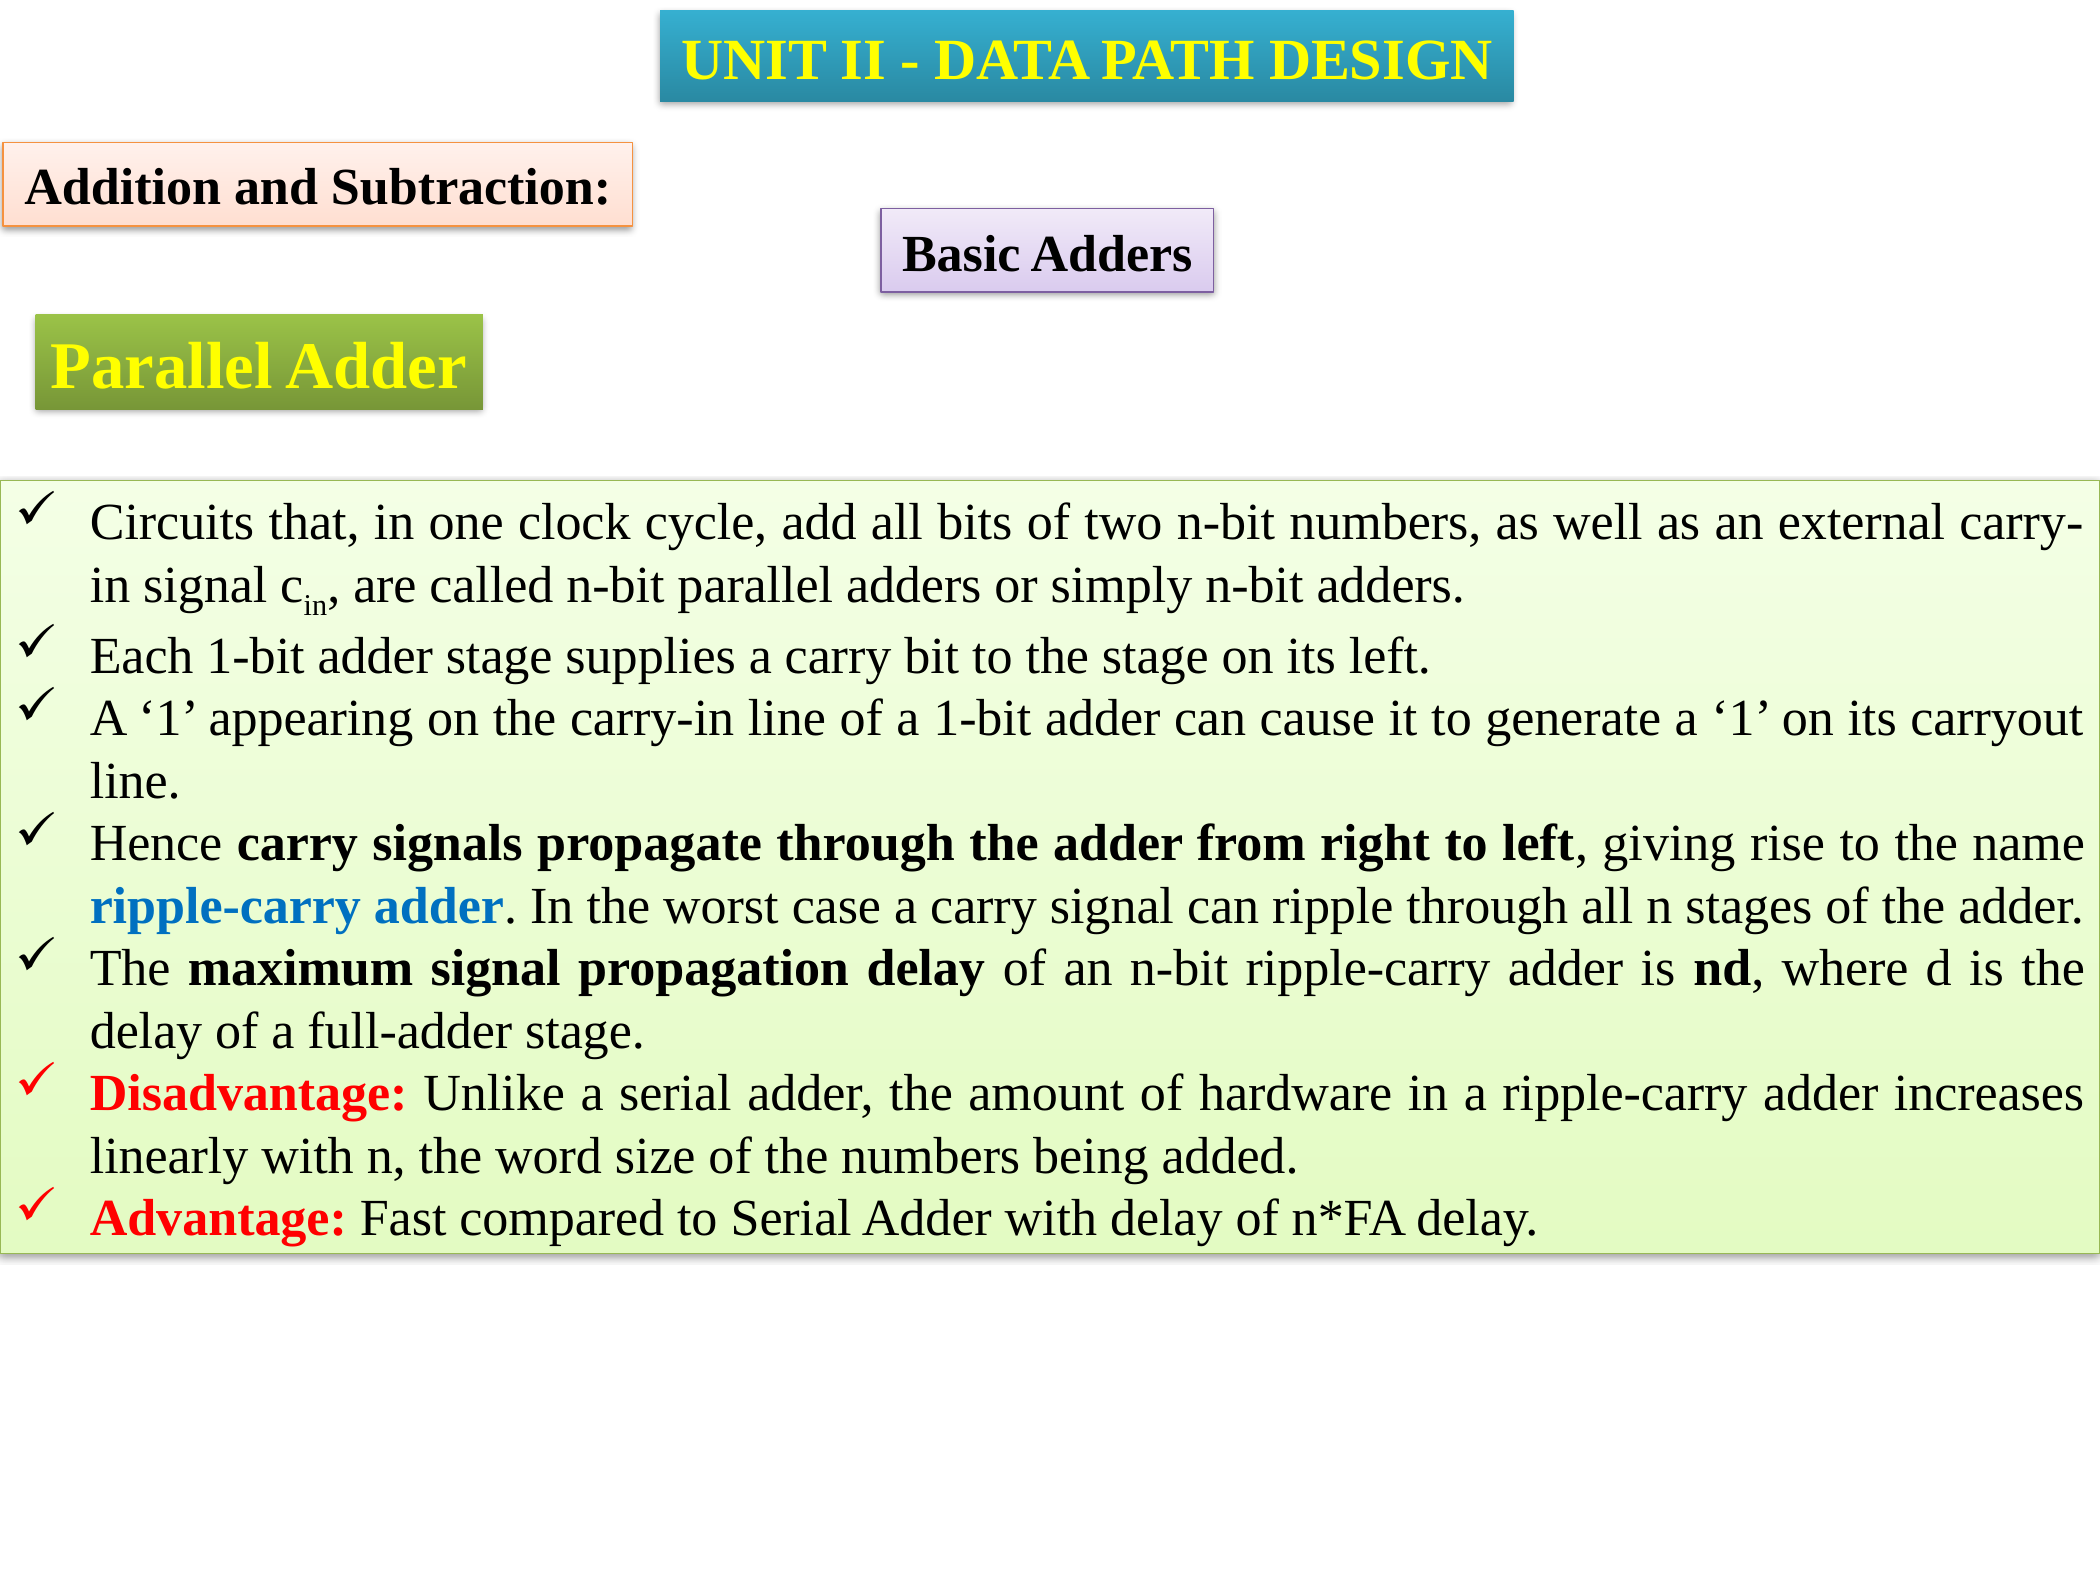

UNIT II - DATA PATH DESIGN
Addition and Subtraction:
Basic Adders
Parallel Adder
Circuits that, in one clock cycle, add all bits of two n-bit numbers, as well as an external carry-in signal cin, are called n-bit parallel adders or simply n-bit adders.
Each 1-bit adder stage supplies a carry bit to the stage on its left.
A ‘1’ appearing on the carry-in line of a 1-bit adder can cause it to generate a ‘1’ on its carryout line.
Hence carry signals propagate through the adder from right to left, giving rise to the name ripple-carry adder. In the worst case a carry signal can ripple through all n stages of the adder.
The maximum signal propagation delay of an n-bit ripple-carry adder is nd, where d is the delay of a full-adder stage.
Disadvantage: Unlike a serial adder, the amount of hardware in a ripple-carry adder increases linearly with n, the word size of the numbers being added.
Advantage: Fast compared to Serial Adder with delay of n*FA delay.